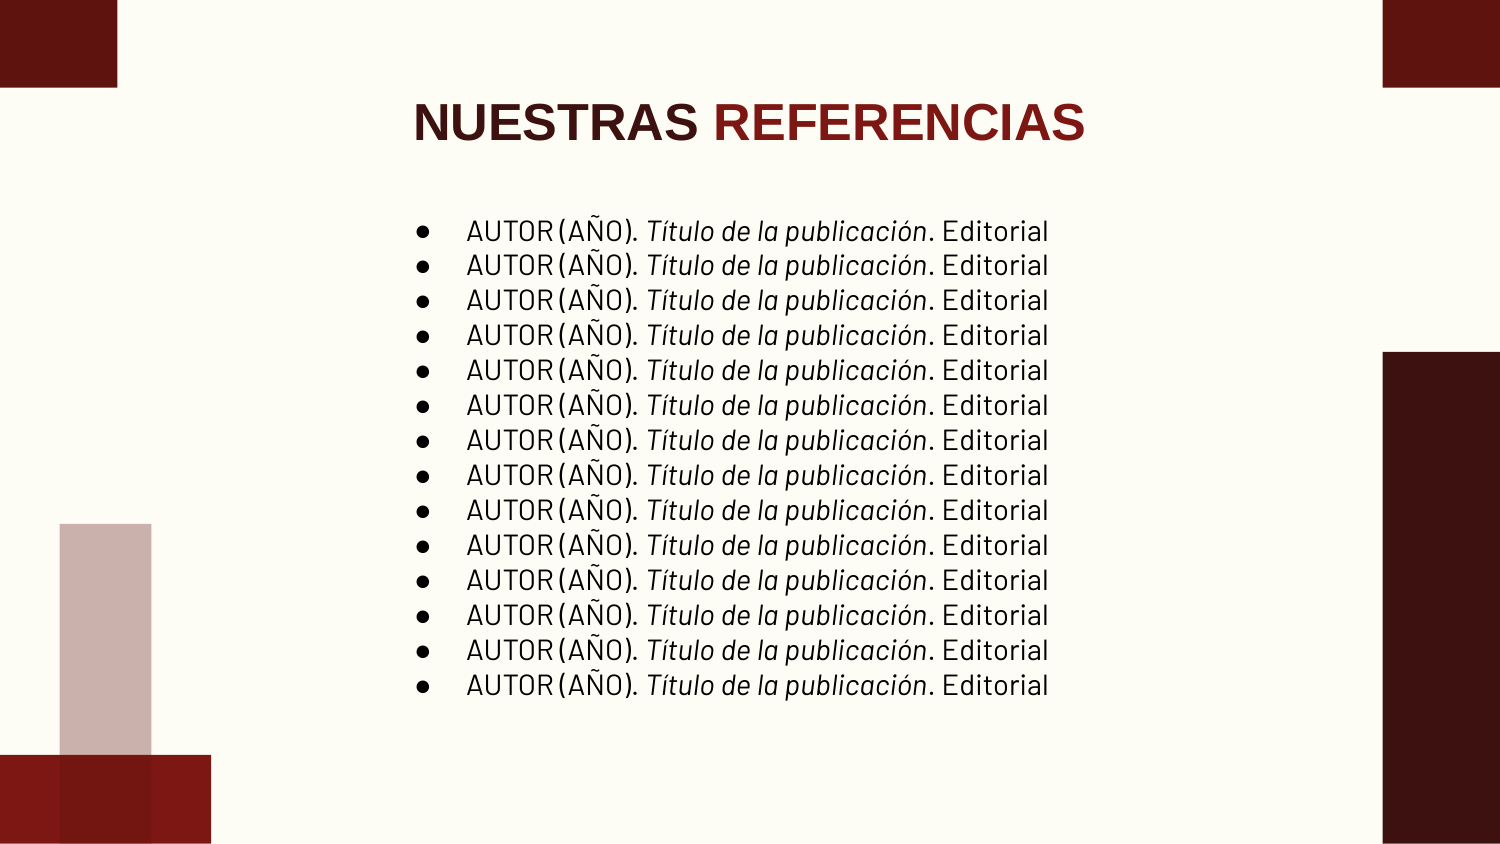

# NUESTRAS REFERENCIAS
AUTOR (AÑO). Título de la publicación. Editorial
AUTOR (AÑO). Título de la publicación. Editorial
AUTOR (AÑO). Título de la publicación. Editorial
AUTOR (AÑO). Título de la publicación. Editorial
AUTOR (AÑO). Título de la publicación. Editorial
AUTOR (AÑO). Título de la publicación. Editorial
AUTOR (AÑO). Título de la publicación. Editorial
AUTOR (AÑO). Título de la publicación. Editorial
AUTOR (AÑO). Título de la publicación. Editorial
AUTOR (AÑO). Título de la publicación. Editorial
AUTOR (AÑO). Título de la publicación. Editorial
AUTOR (AÑO). Título de la publicación. Editorial
AUTOR (AÑO). Título de la publicación. Editorial
AUTOR (AÑO). Título de la publicación. Editorial